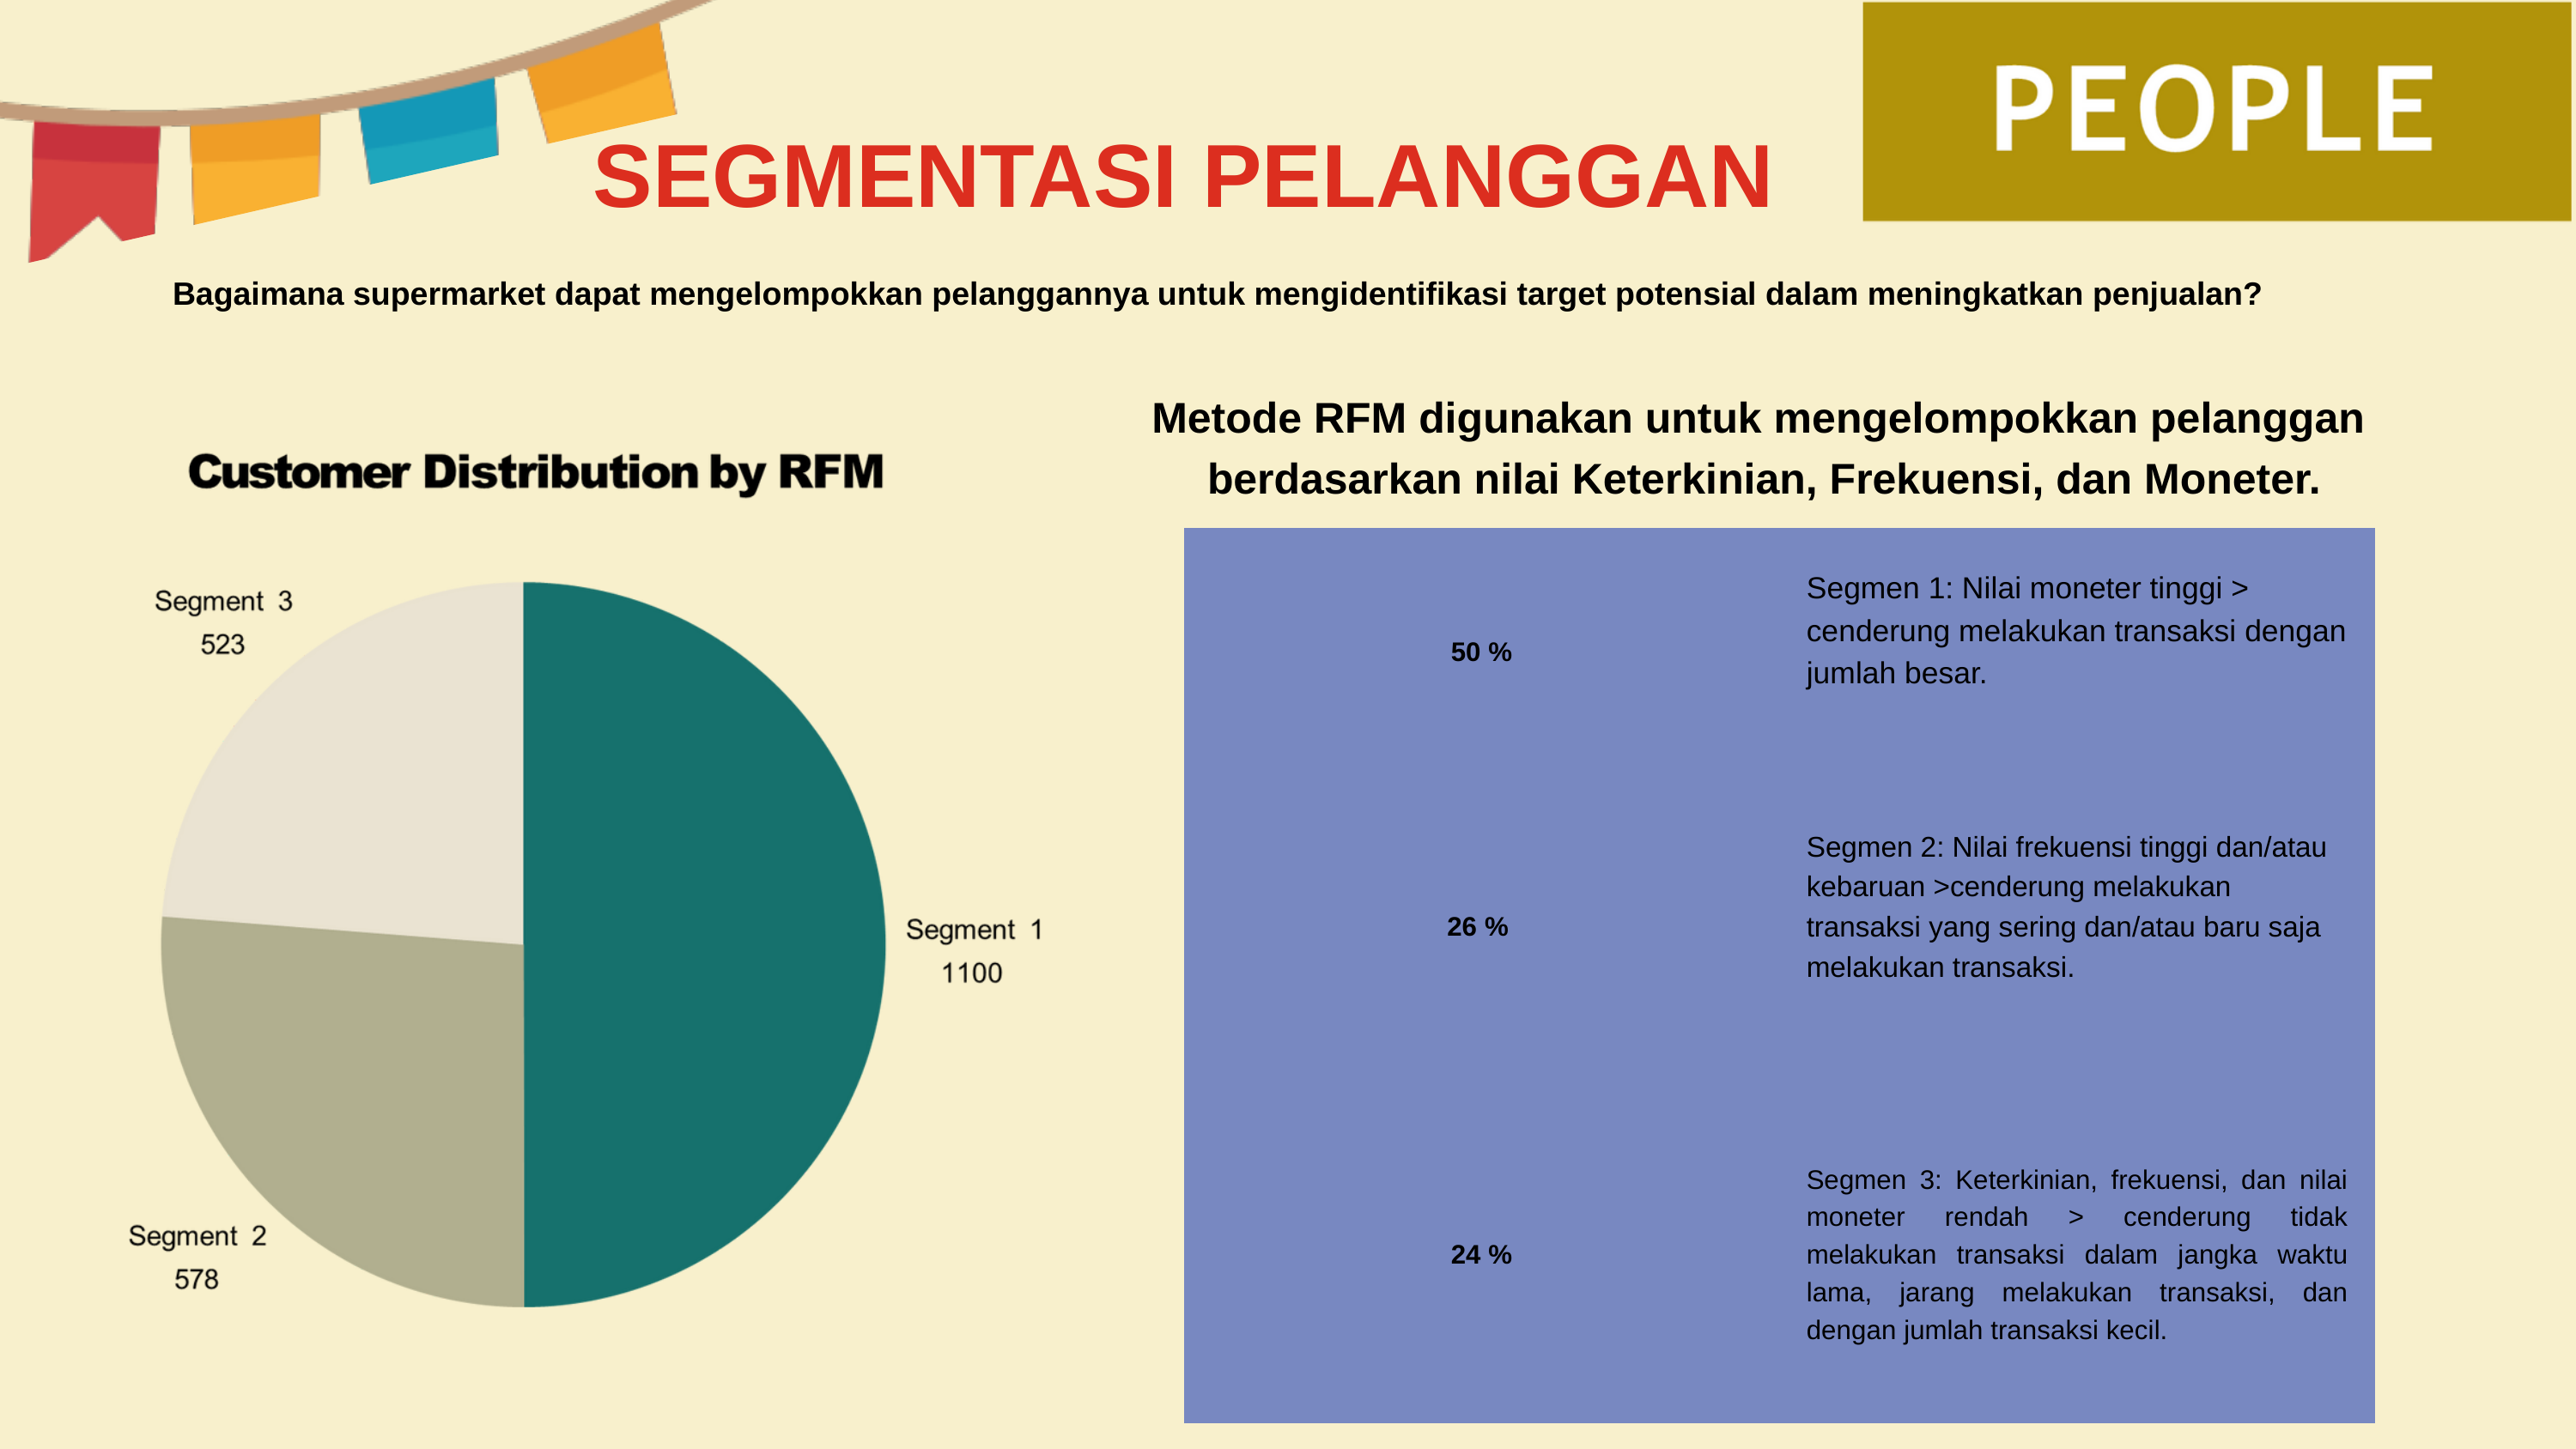

SEGMENTASI PELANGGAN

Bagaimana supermarket dapat mengelompokkan pelanggannya untuk mengidentifikasi target potensial dalam meningkatkan penjualan?
Metode RFM digunakan untuk mengelompokkan pelanggan
 berdasarkan nilai Keterkinian, Frekuensi, dan Moneter.

| 50 % | Segmen 1: Nilai moneter tinggi > cenderung melakukan transaksi dengan jumlah besar. |
| --- | --- |
| 26 % | Segmen 2: Nilai frekuensi tinggi dan/atau kebaruan >cenderung melakukan transaksi yang sering dan/atau baru saja melakukan transaksi. |
| 24 % | Segmen 3: Keterkinian, frekuensi, dan nilai moneter rendah > cenderung tidak melakukan transaksi dalam jangka waktu lama, jarang melakukan transaksi, dan dengan jumlah transaksi kecil. |